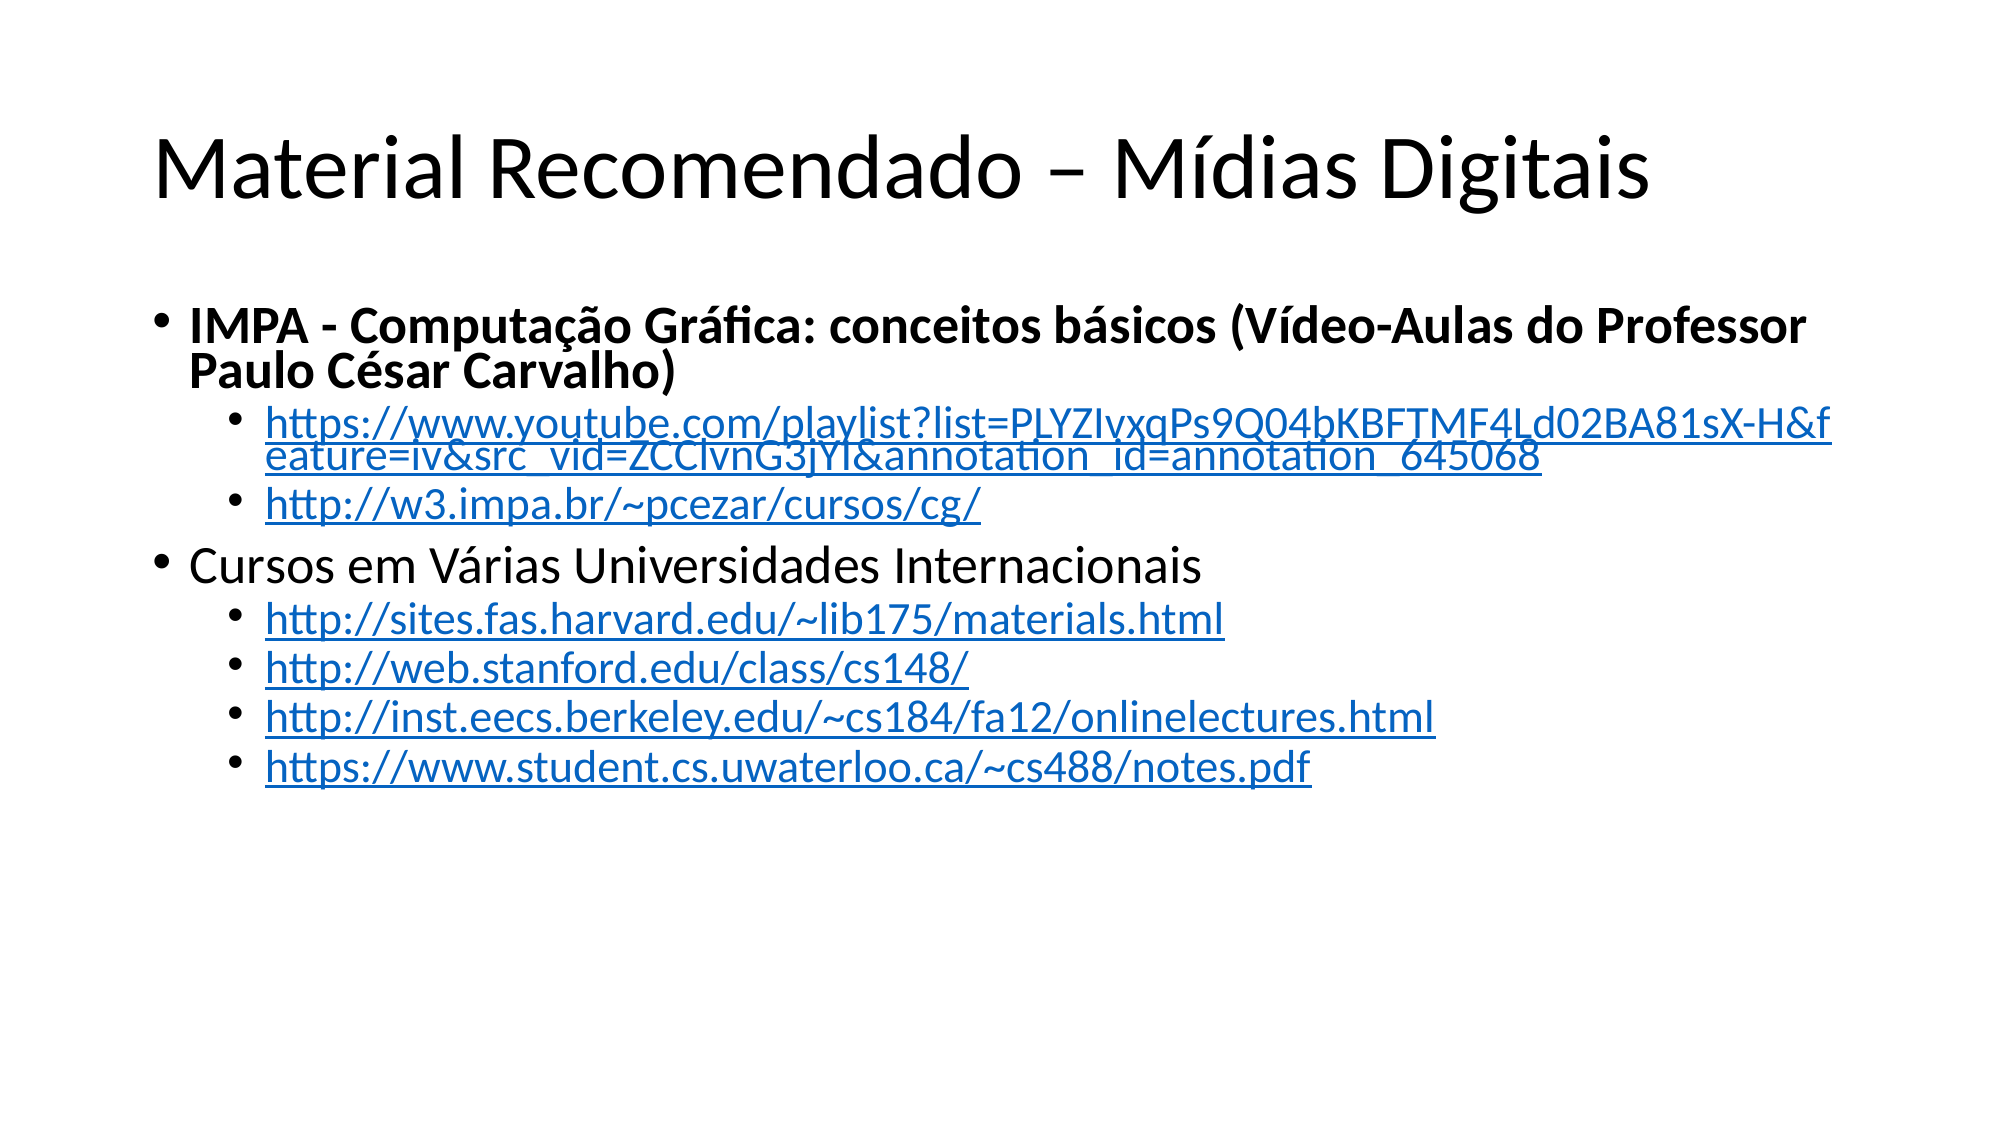

# Material Recomendado – Mídias Digitais
IMPA - Computação Gráfica: conceitos básicos (Vídeo-Aulas do Professor Paulo César Carvalho)
https://www.youtube.com/playlist?list=PLYZIvxqPs9Q04bKBFTMF4Ld02BA81sX-H&feature=iv&src_vid=ZCClvnG3jYI&annotation_id=annotation_645068
http://w3.impa.br/~pcezar/cursos/cg/
Cursos em Várias Universidades Internacionais
http://sites.fas.harvard.edu/~lib175/materials.html
http://web.stanford.edu/class/cs148/
http://inst.eecs.berkeley.edu/~cs184/fa12/onlinelectures.html
https://www.student.cs.uwaterloo.ca/~cs488/notes.pdf